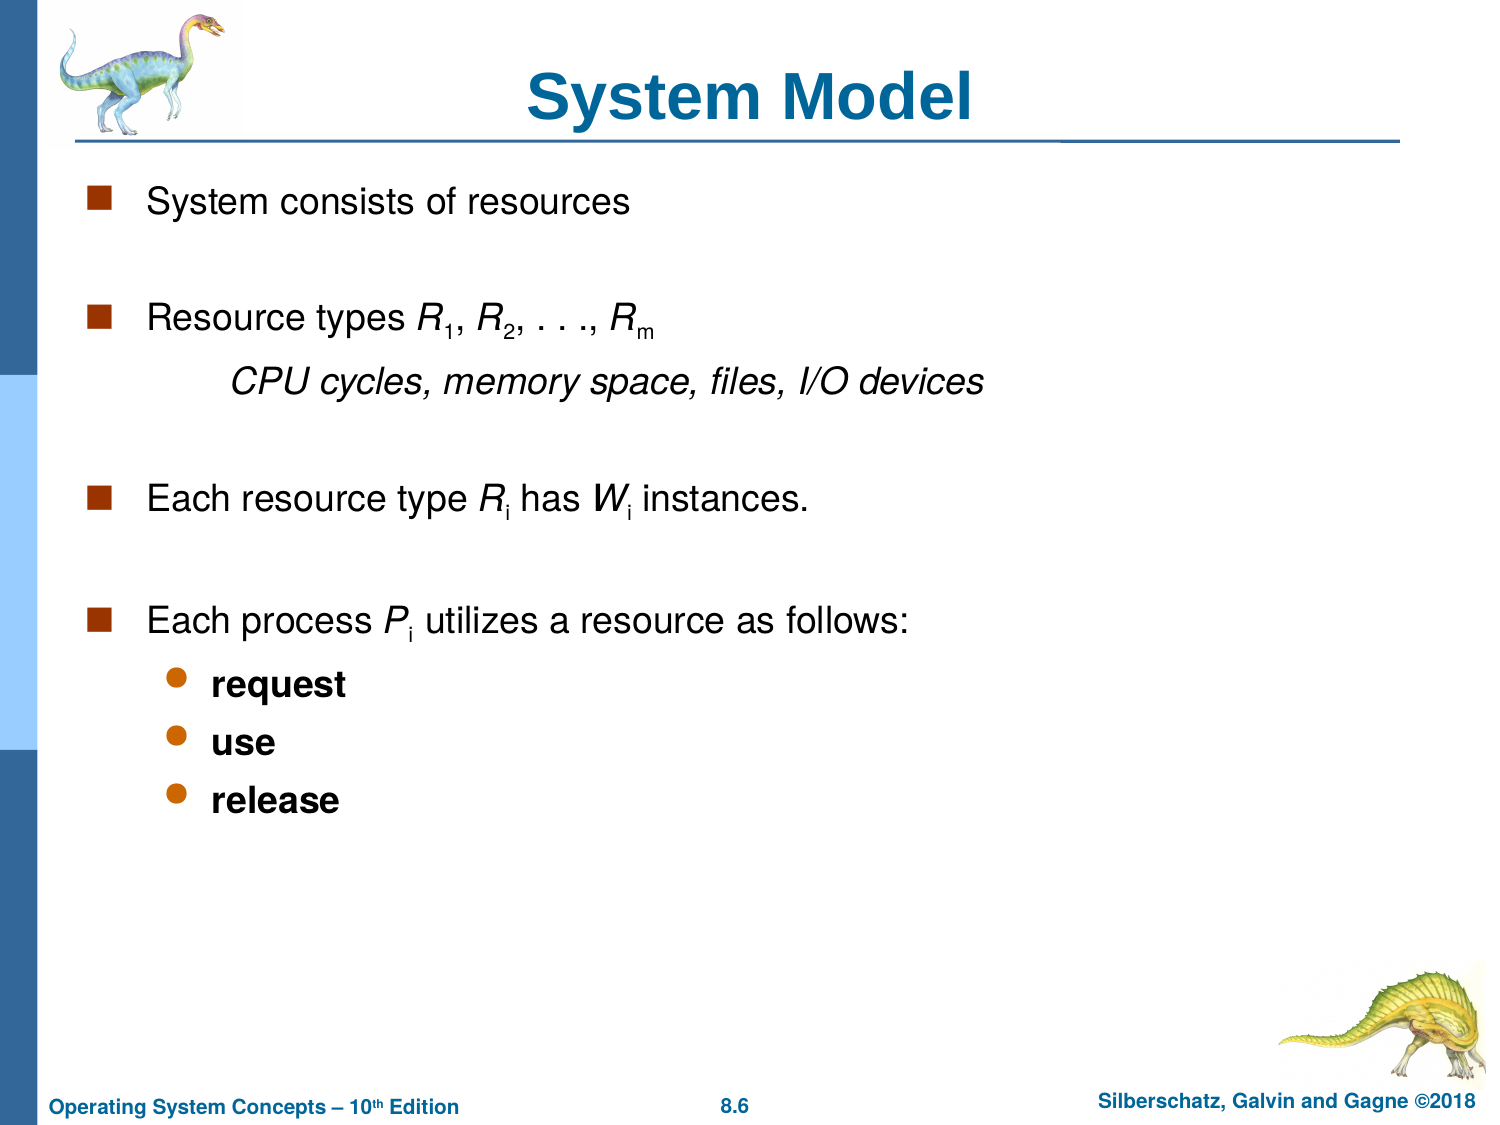

# System Model
System consists of resources

Resource types R1, R2, . . ., Rm
CPU cycles, memory space, files, I/O devices

Each resource type Ri has Wi instances.

Each process Pi  utilizes a resource as follows:
request
use
release